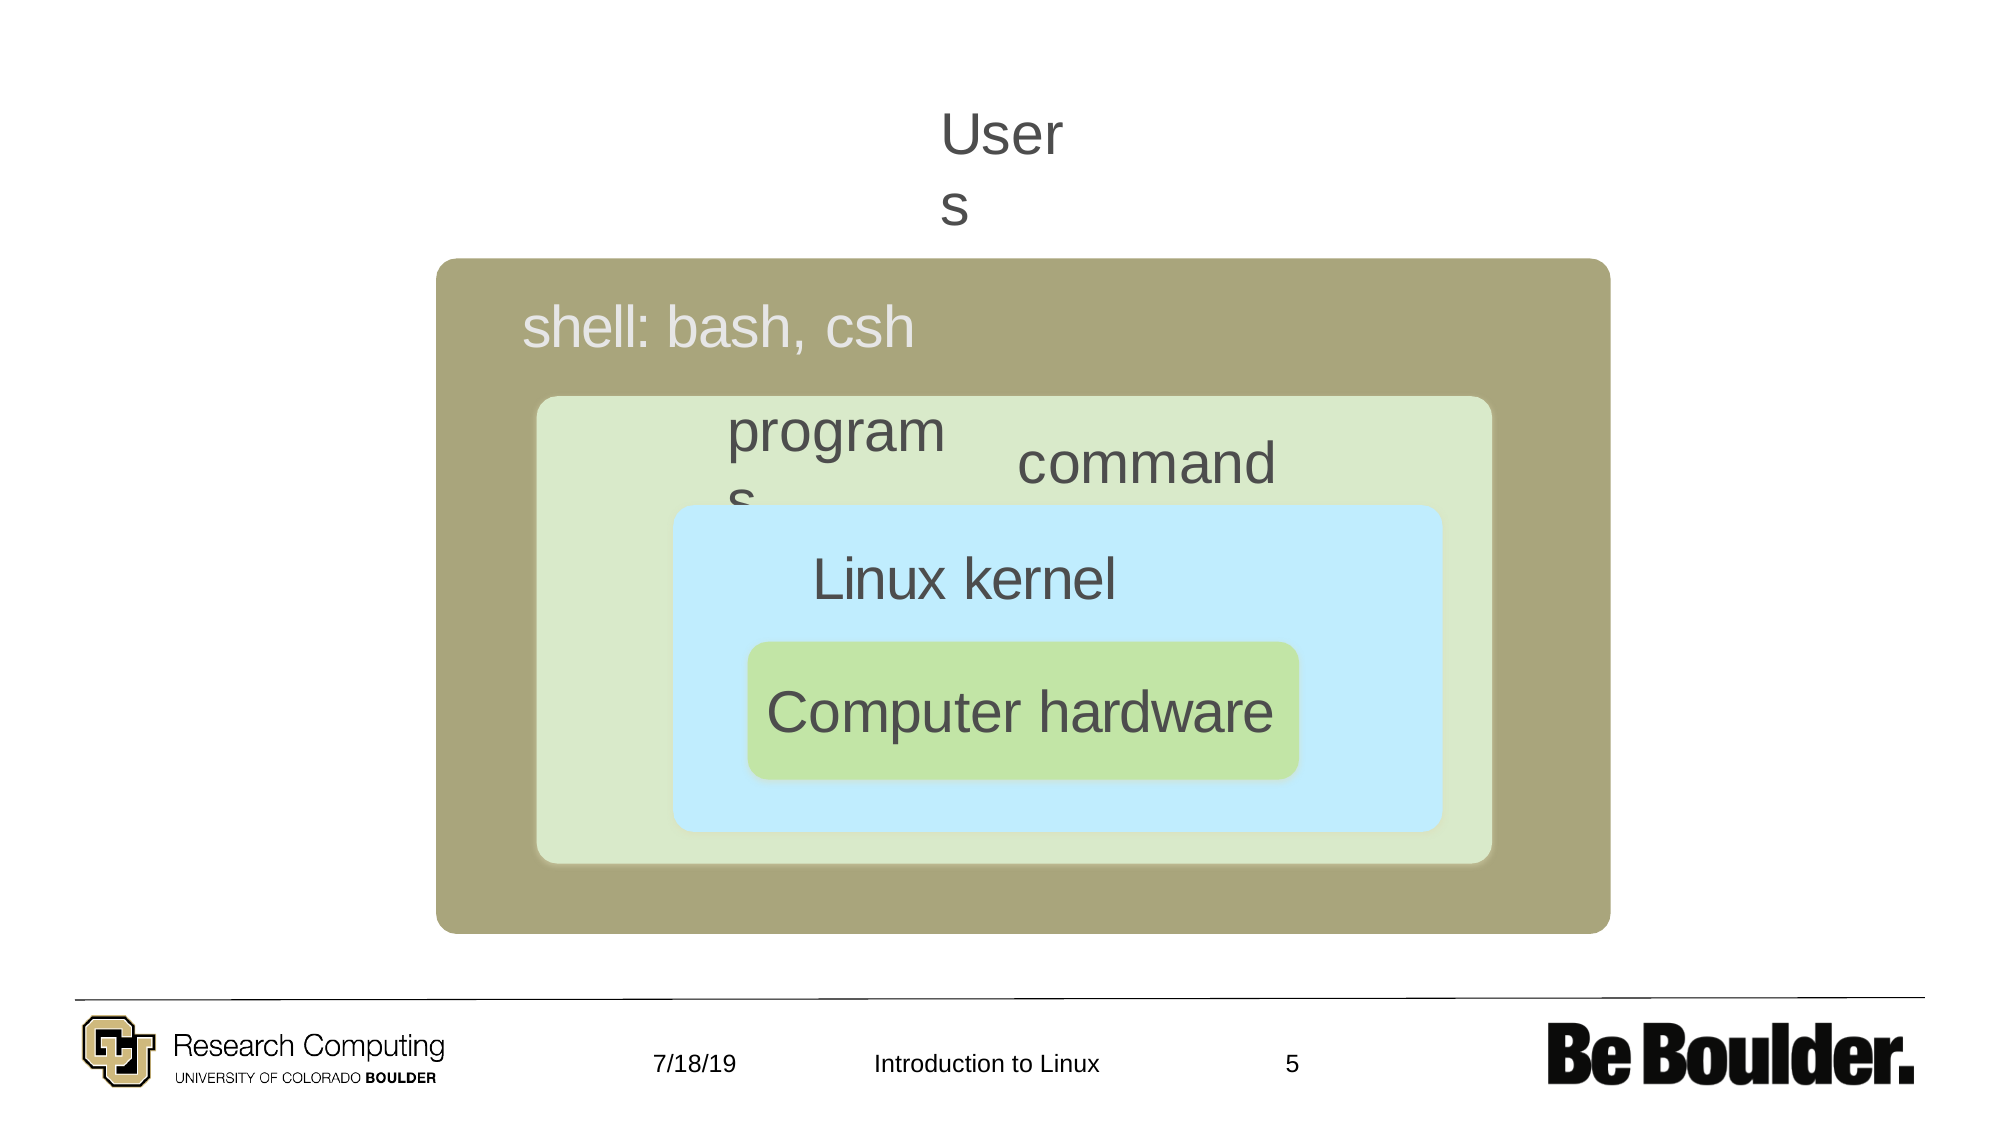

Users

shell: bash, csh
programs

commands

Linux kernel
Computer hardware

7/18/19
5
Introduction to Linux